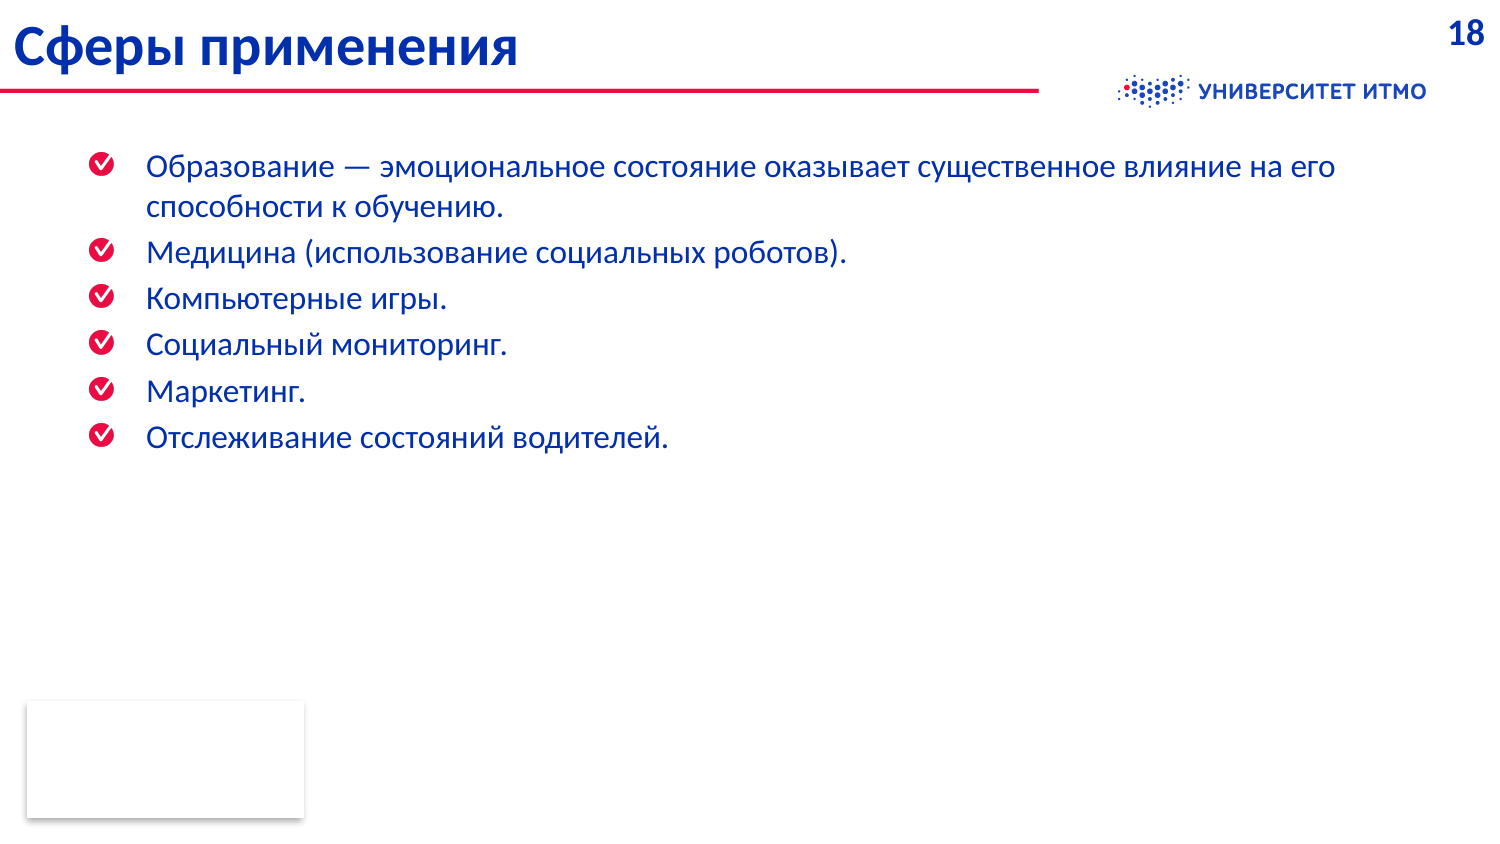

Сферы применения

18
Образование — эмоциональное состояние оказывает существенное влияние на его способности к обучению.
Медицина (использование социальных роботов).
Компьютерные игры.
Социальный мониторинг.
Маркетинг.
Отслеживание состояний водителей.